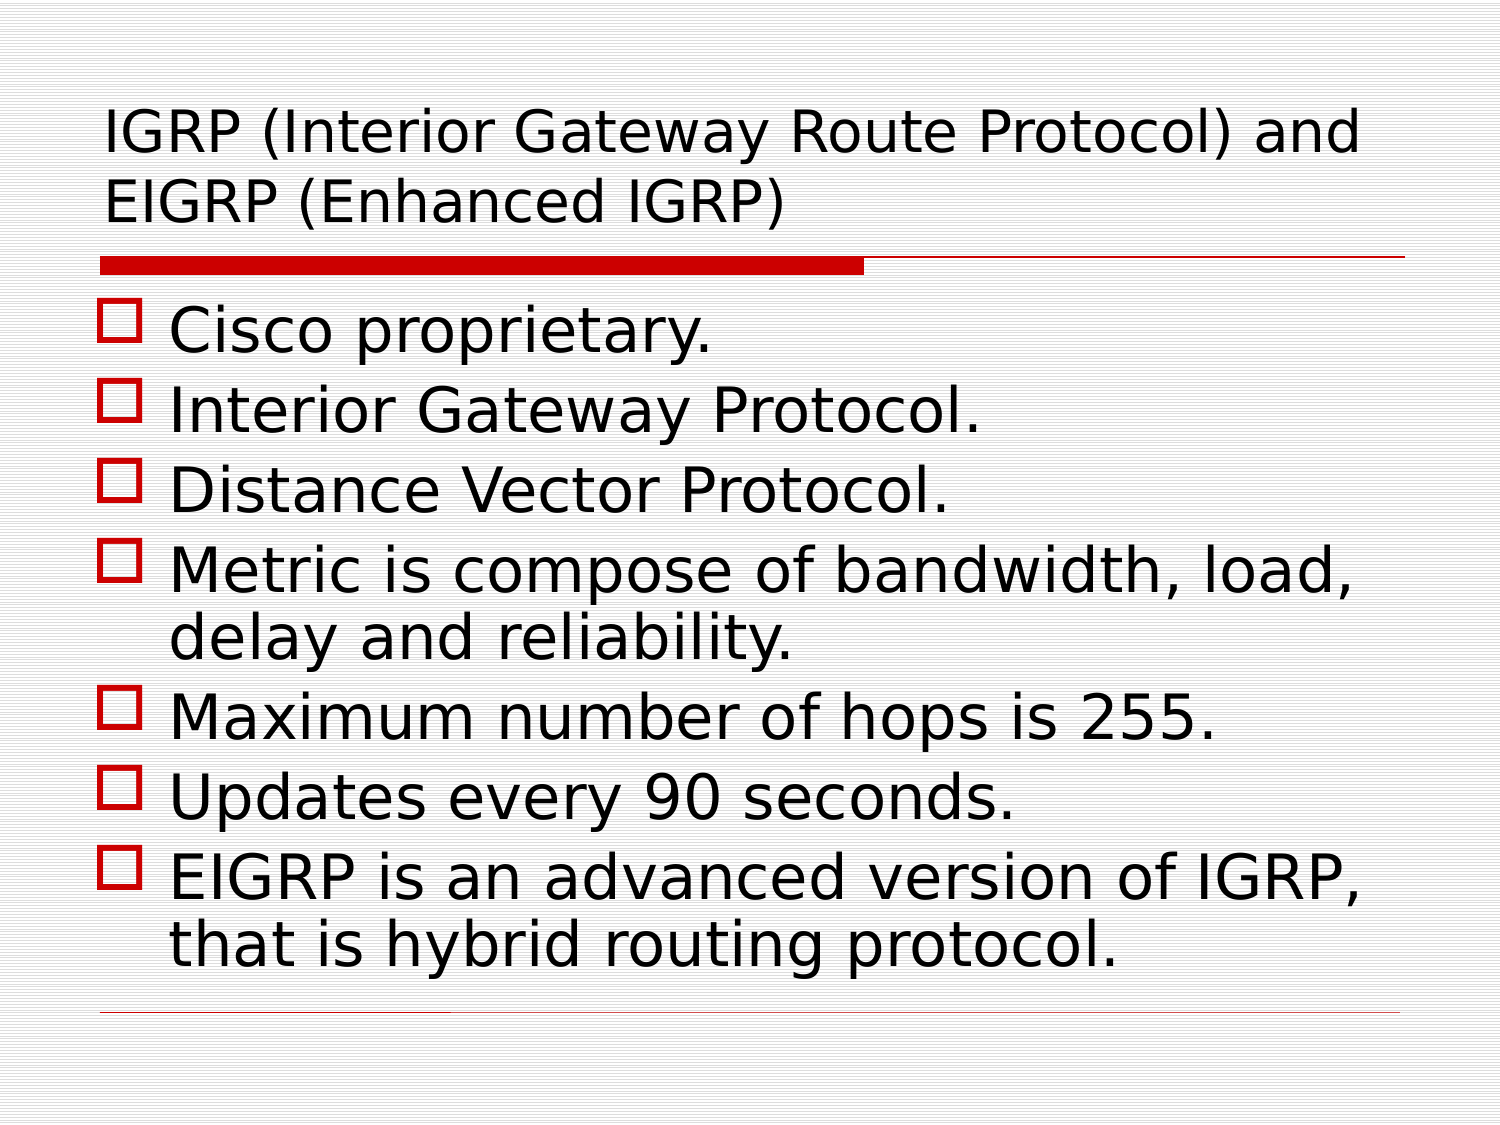

# IGRP (Interior Gateway Route Protocol) and EIGRP (Enhanced IGRP)
Cisco proprietary.
Interior Gateway Protocol.
Distance Vector Protocol.
Metric is compose of bandwidth, load, delay and reliability.
Maximum number of hops is 255.
Updates every 90 seconds.
EIGRP is an advanced version of IGRP, that is hybrid routing protocol.